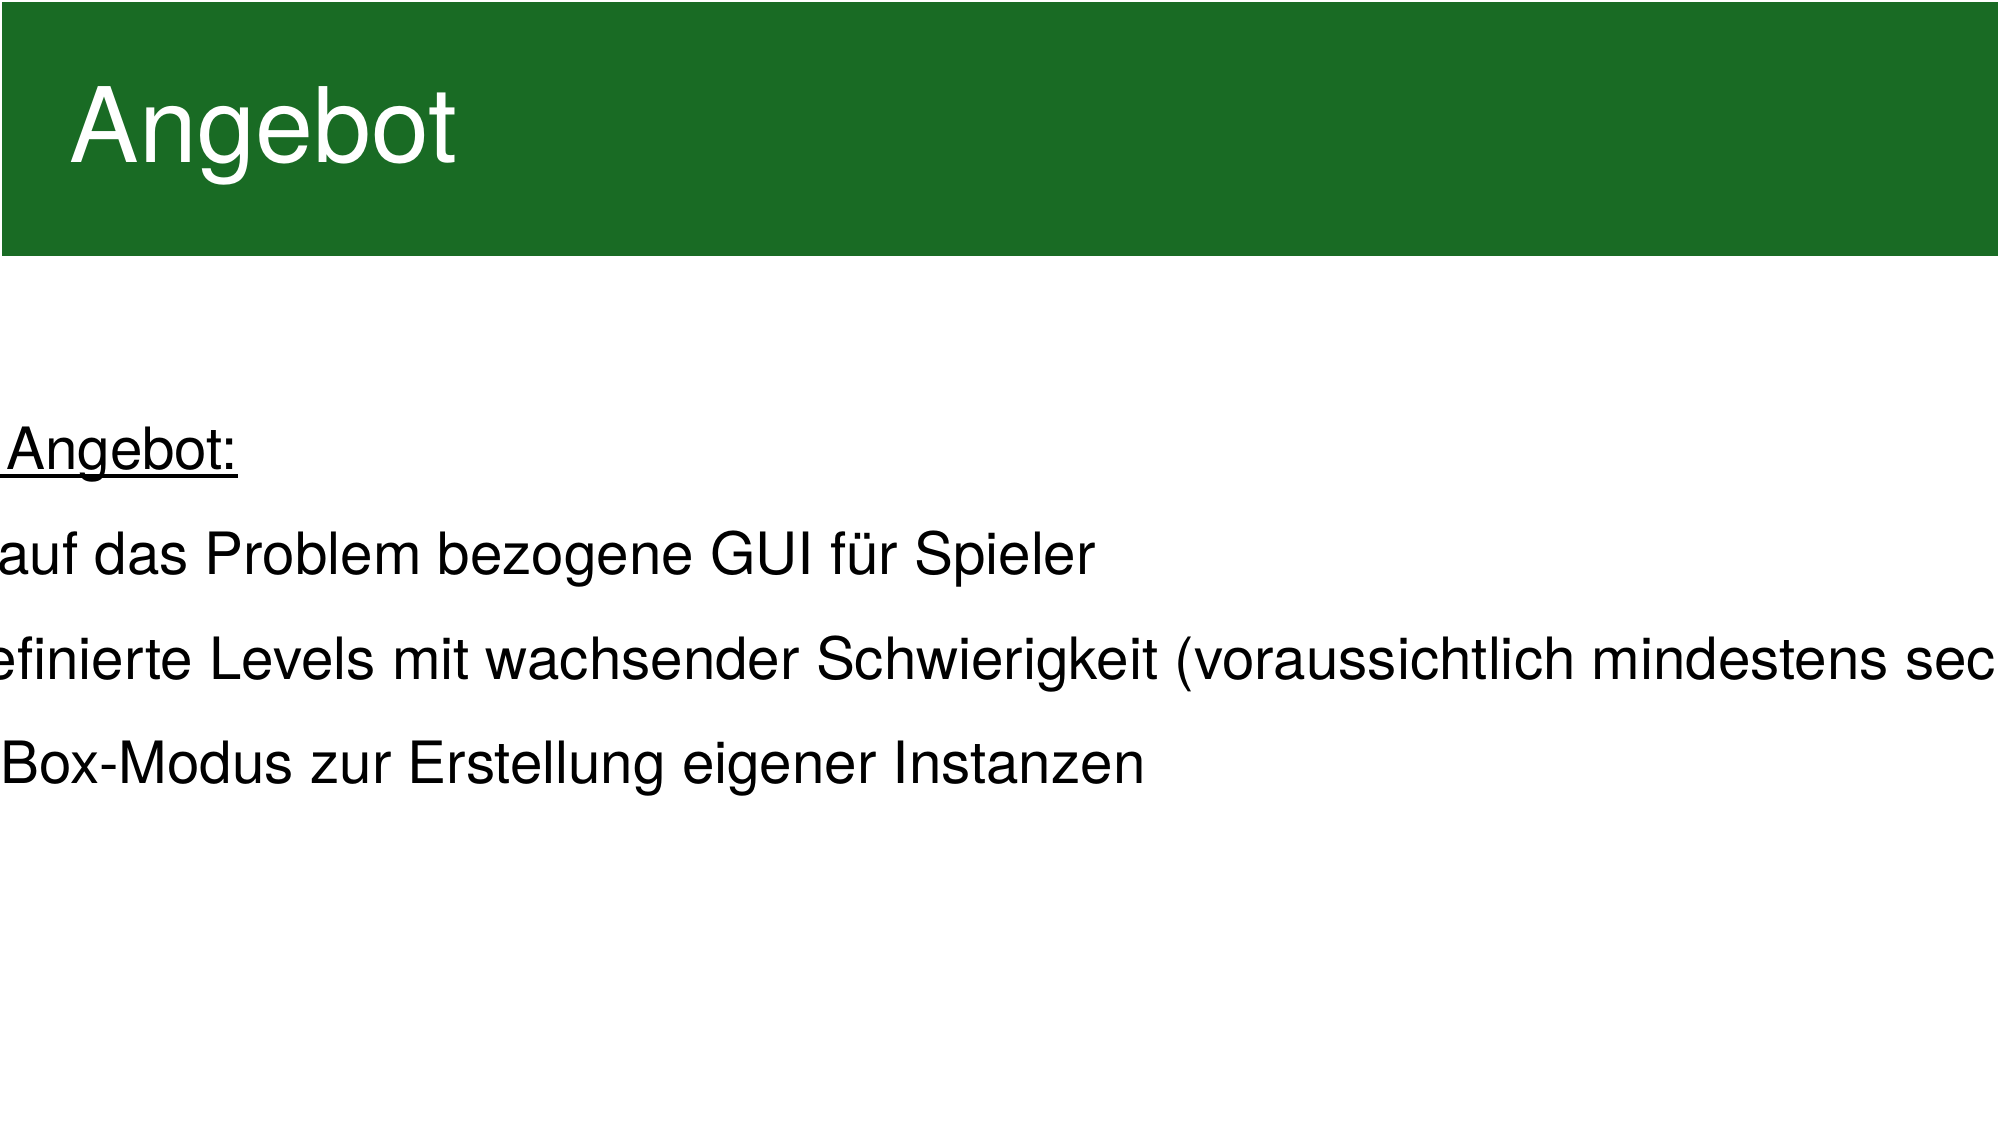

# Angebot
Unser Angebot:
Eine auf das Problem bezogene GUI für Spieler
Vordefinierte Levels mit wachsender Schwierigkeit (voraussichtlich mindestens sechs)
SandBox-Modus zur Erstellung eigener Instanzen